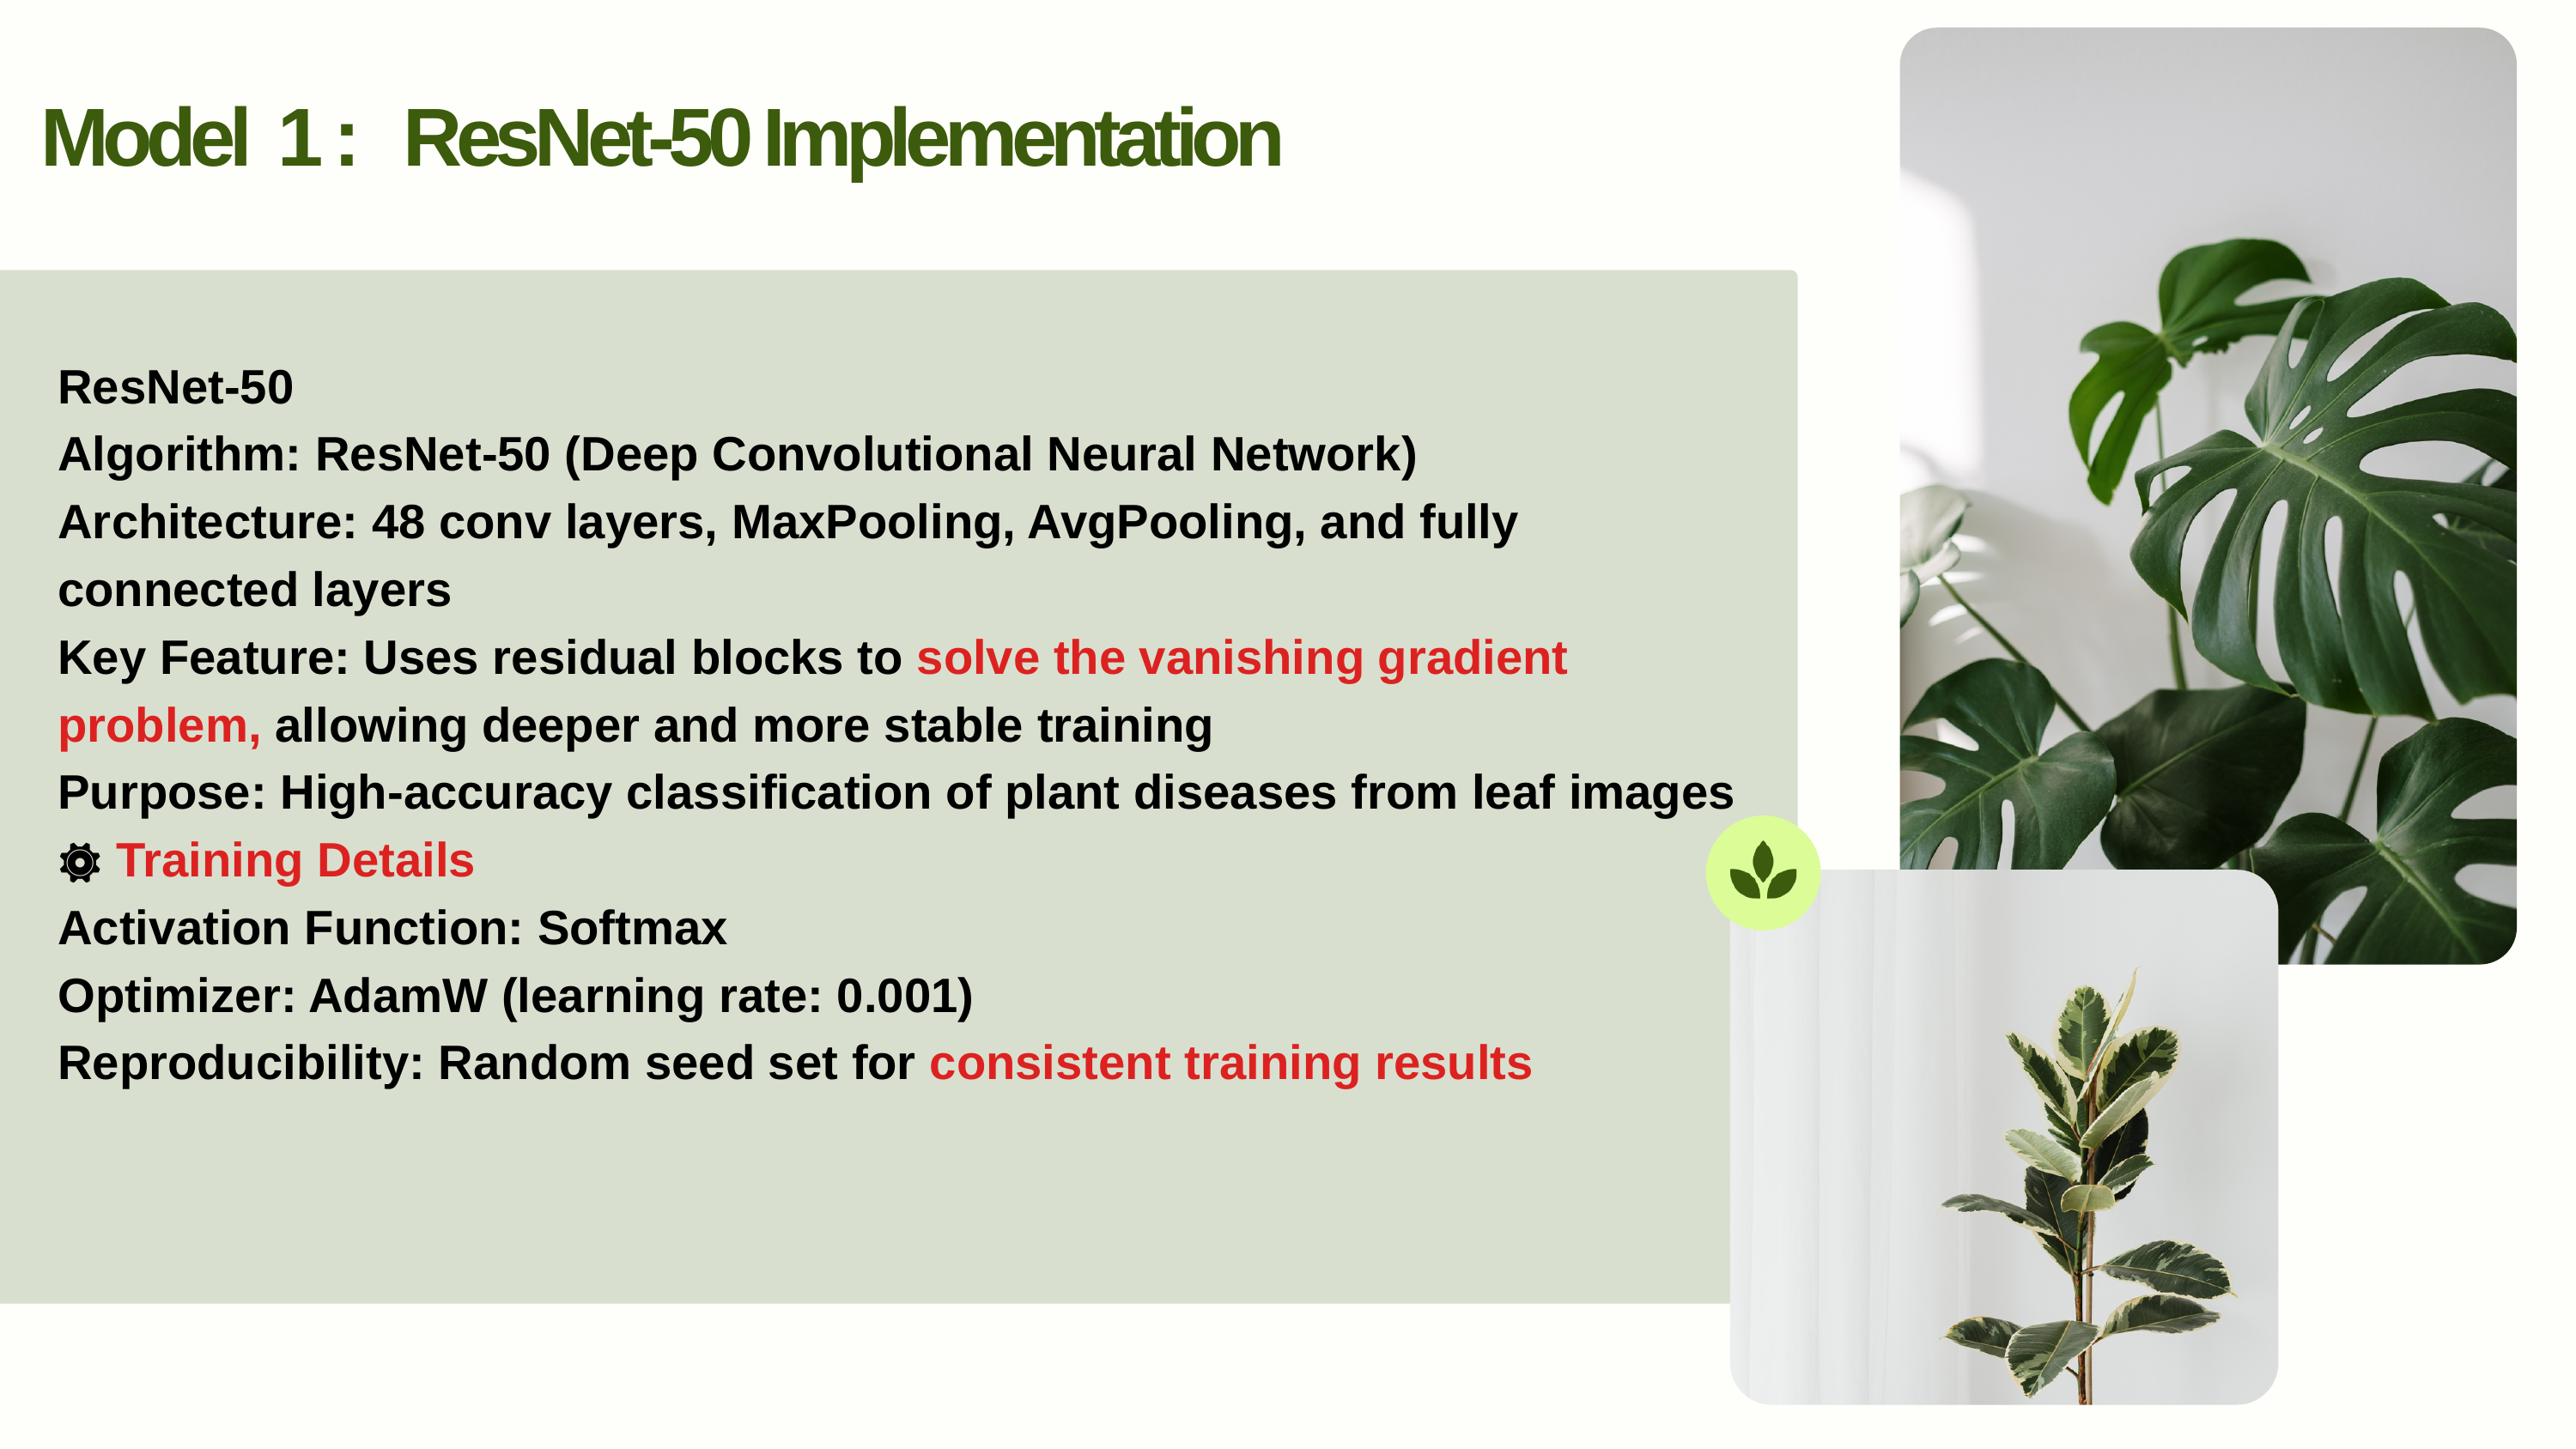

Model  1 :   ResNet-50 Implementation

ResNet-50
Algorithm: ResNet-50 (Deep Convolutional Neural Network)
Architecture: 48 conv layers, MaxPooling, AvgPooling, and fully connected layers
Key Feature: Uses residual blocks to solve the vanishing gradient problem, allowing deeper and more stable training
Purpose: High-accuracy classification of plant diseases from leaf images
⚙️ Training Details
Activation Function: Softmax
Optimizer: AdamW (learning rate: 0.001)
Reproducibility: Random seed set for consistent training results